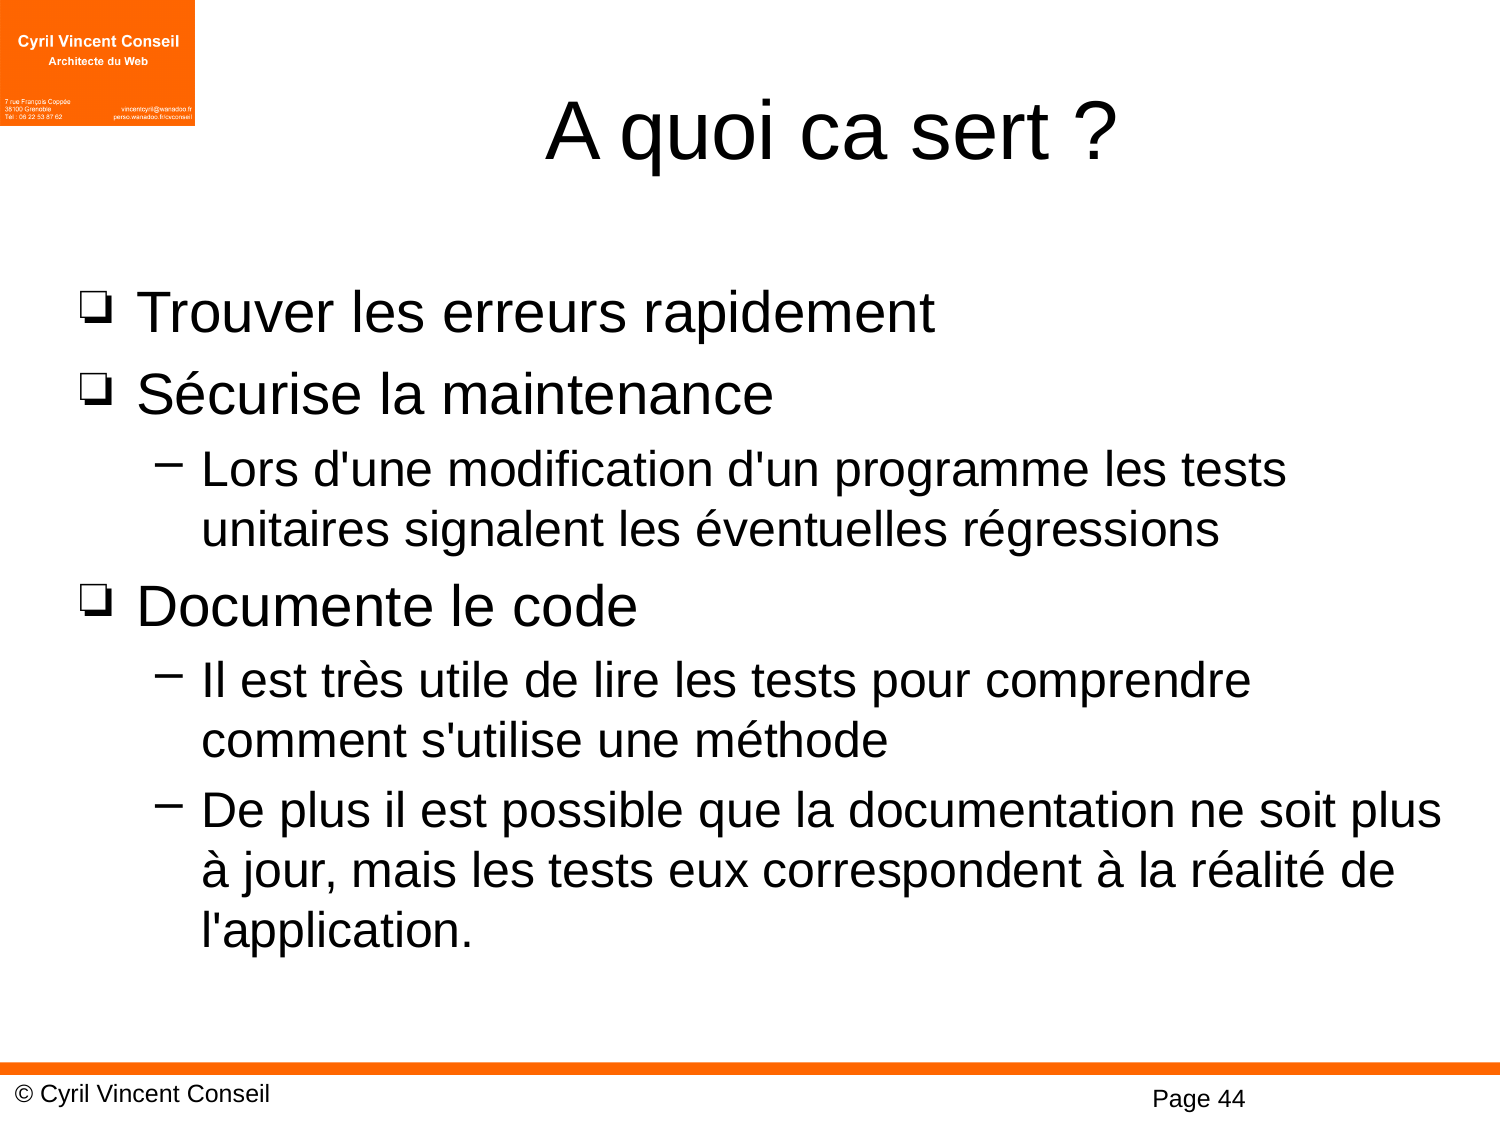

# A quoi ca sert ?
Trouver les erreurs rapidement
Sécurise la maintenance
Lors d'une modification d'un programme les tests unitaires signalent les éventuelles régressions
Documente le code
Il est très utile de lire les tests pour comprendre comment s'utilise une méthode
De plus il est possible que la documentation ne soit plus à jour, mais les tests eux correspondent à la réalité de l'application.